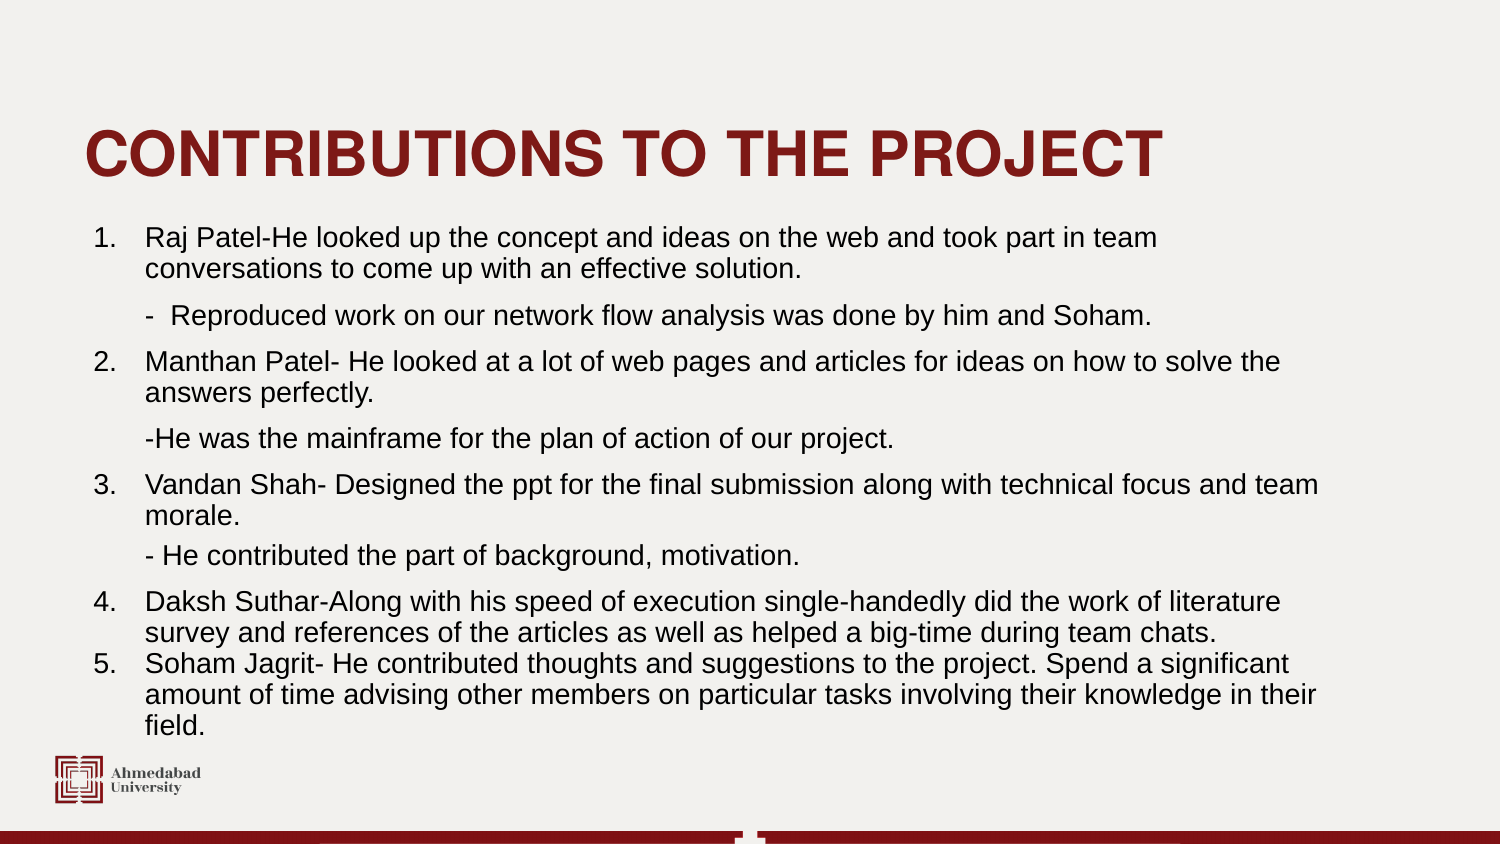

# CONTRIBUTIONS TO THE PROJECT
Raj Patel-He looked up the concept and ideas on the web and took part in team conversations to come up with an effective solution.
-  Reproduced work on our network flow analysis was done by him and Soham.
Manthan Patel- He looked at a lot of web pages and articles for ideas on how to solve the answers perfectly.
-He was the mainframe for the plan of action of our project.
Vandan Shah- Designed the ppt for the final submission along with technical focus and team morale.
- He contributed the part of background, motivation.
Daksh Suthar-Along with his speed of execution single-handedly did the work of literature survey and references of the articles as well as helped a big-time during team chats.
Soham Jagrit- He contributed thoughts and suggestions to the project. Spend a significant amount of time advising other members on particular tasks involving their knowledge in their field.